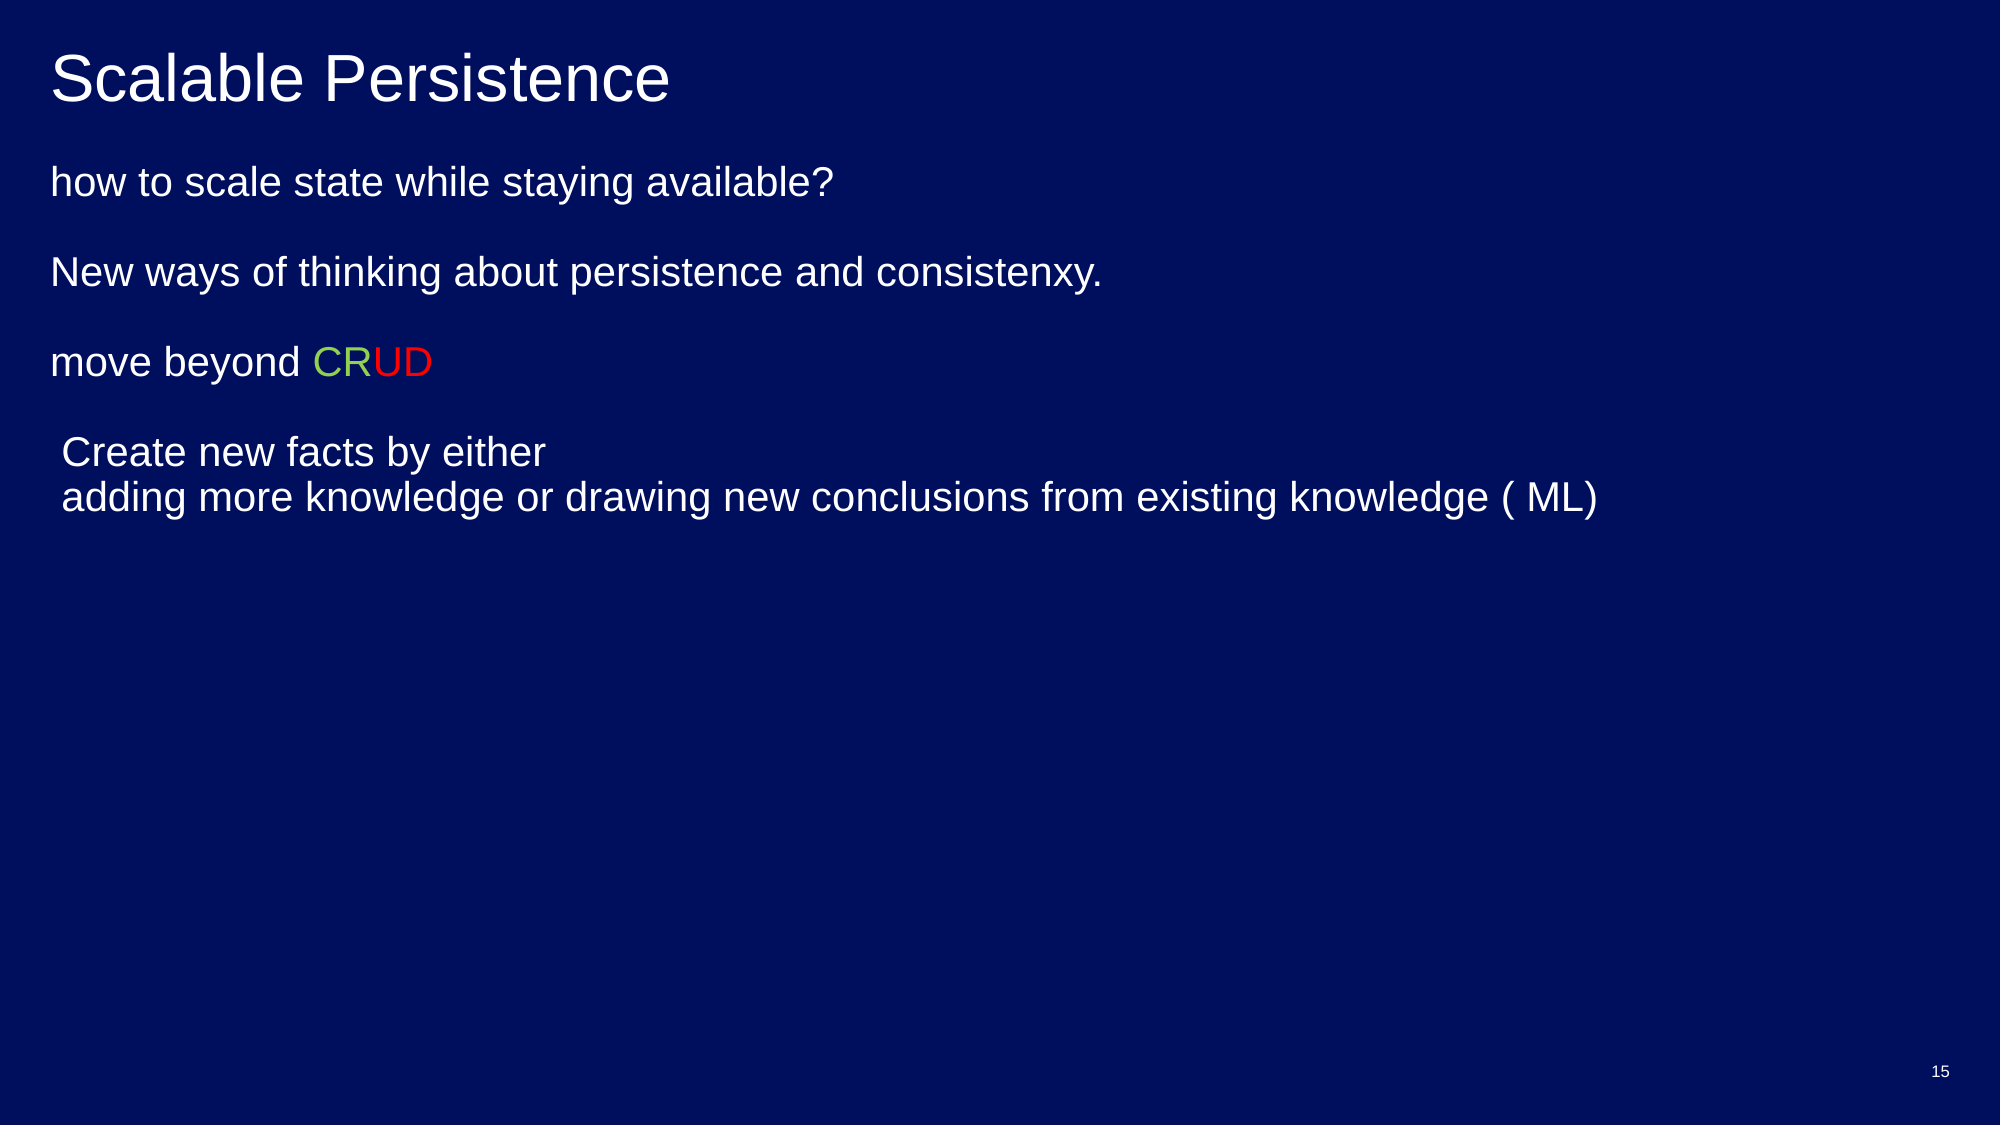

# Scalable Persistence how to scale state while staying available? New ways of thinking about persistence and consistenxy. move beyond CRUD Create new facts by either adding more knowledge or drawing new conclusions from existing knowledge ( ML)

15